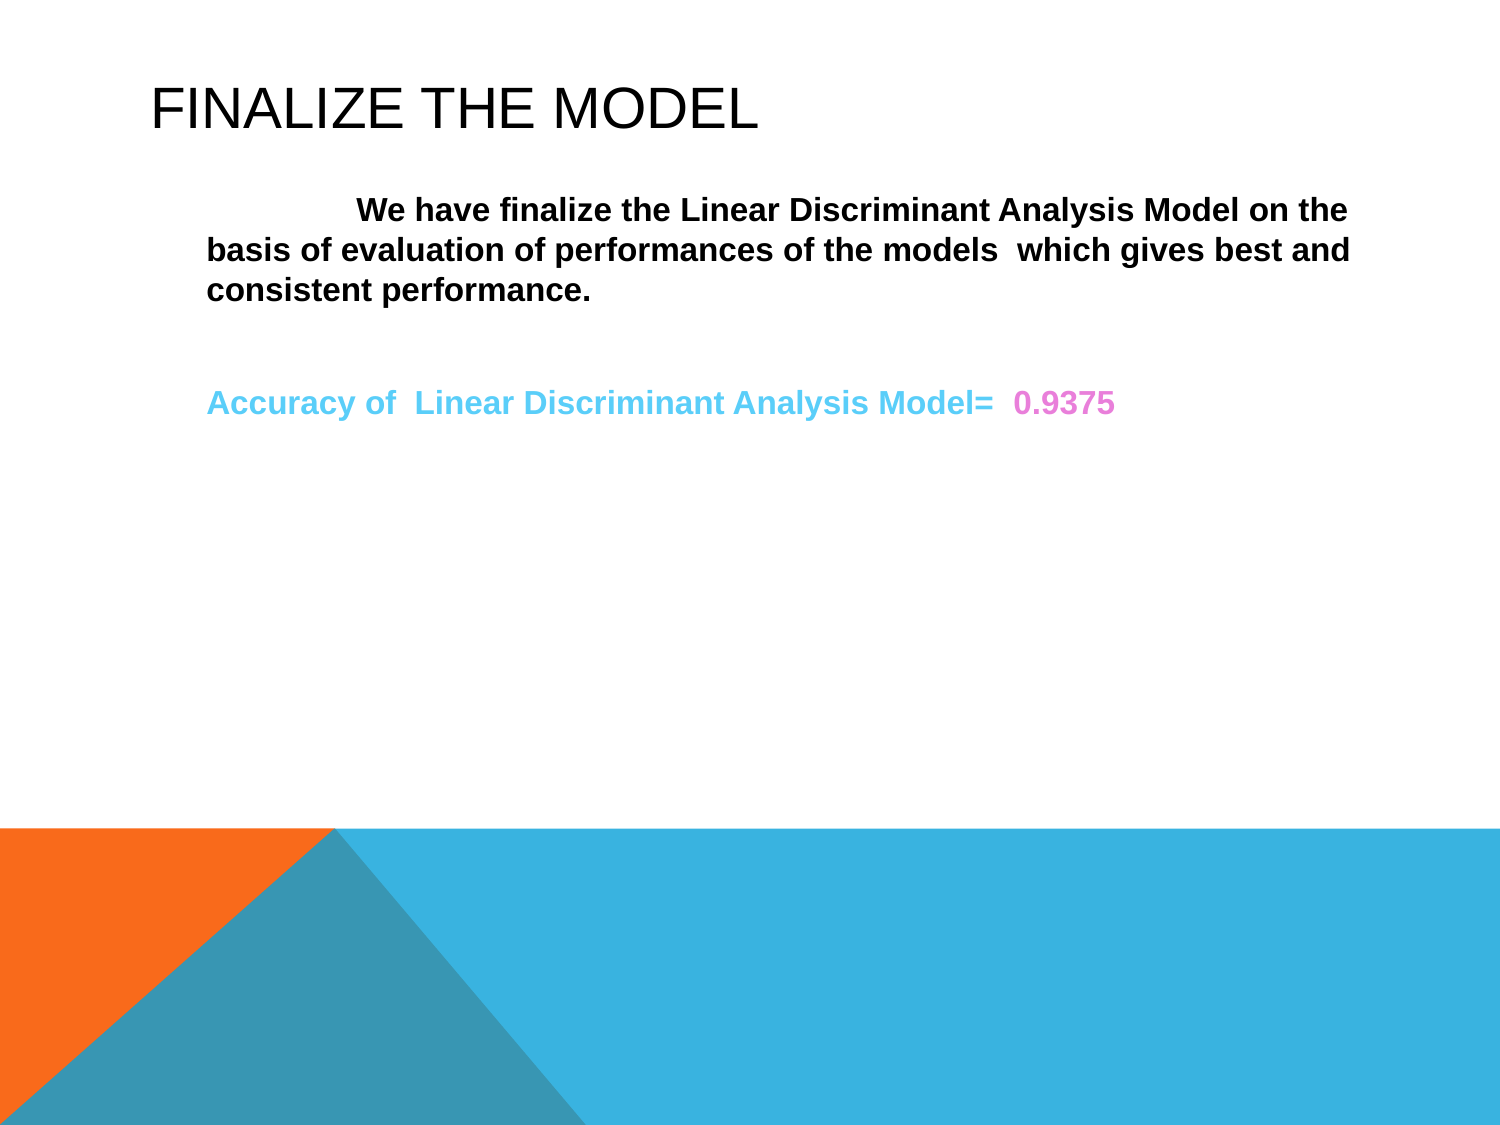

# Finalize the model
		We have finalize the Linear Discriminant Analysis Model on the basis of evaluation of performances of the models  which gives best and consistent performance.

	Accuracy of  Linear Discriminant Analysis Model=  0.9375